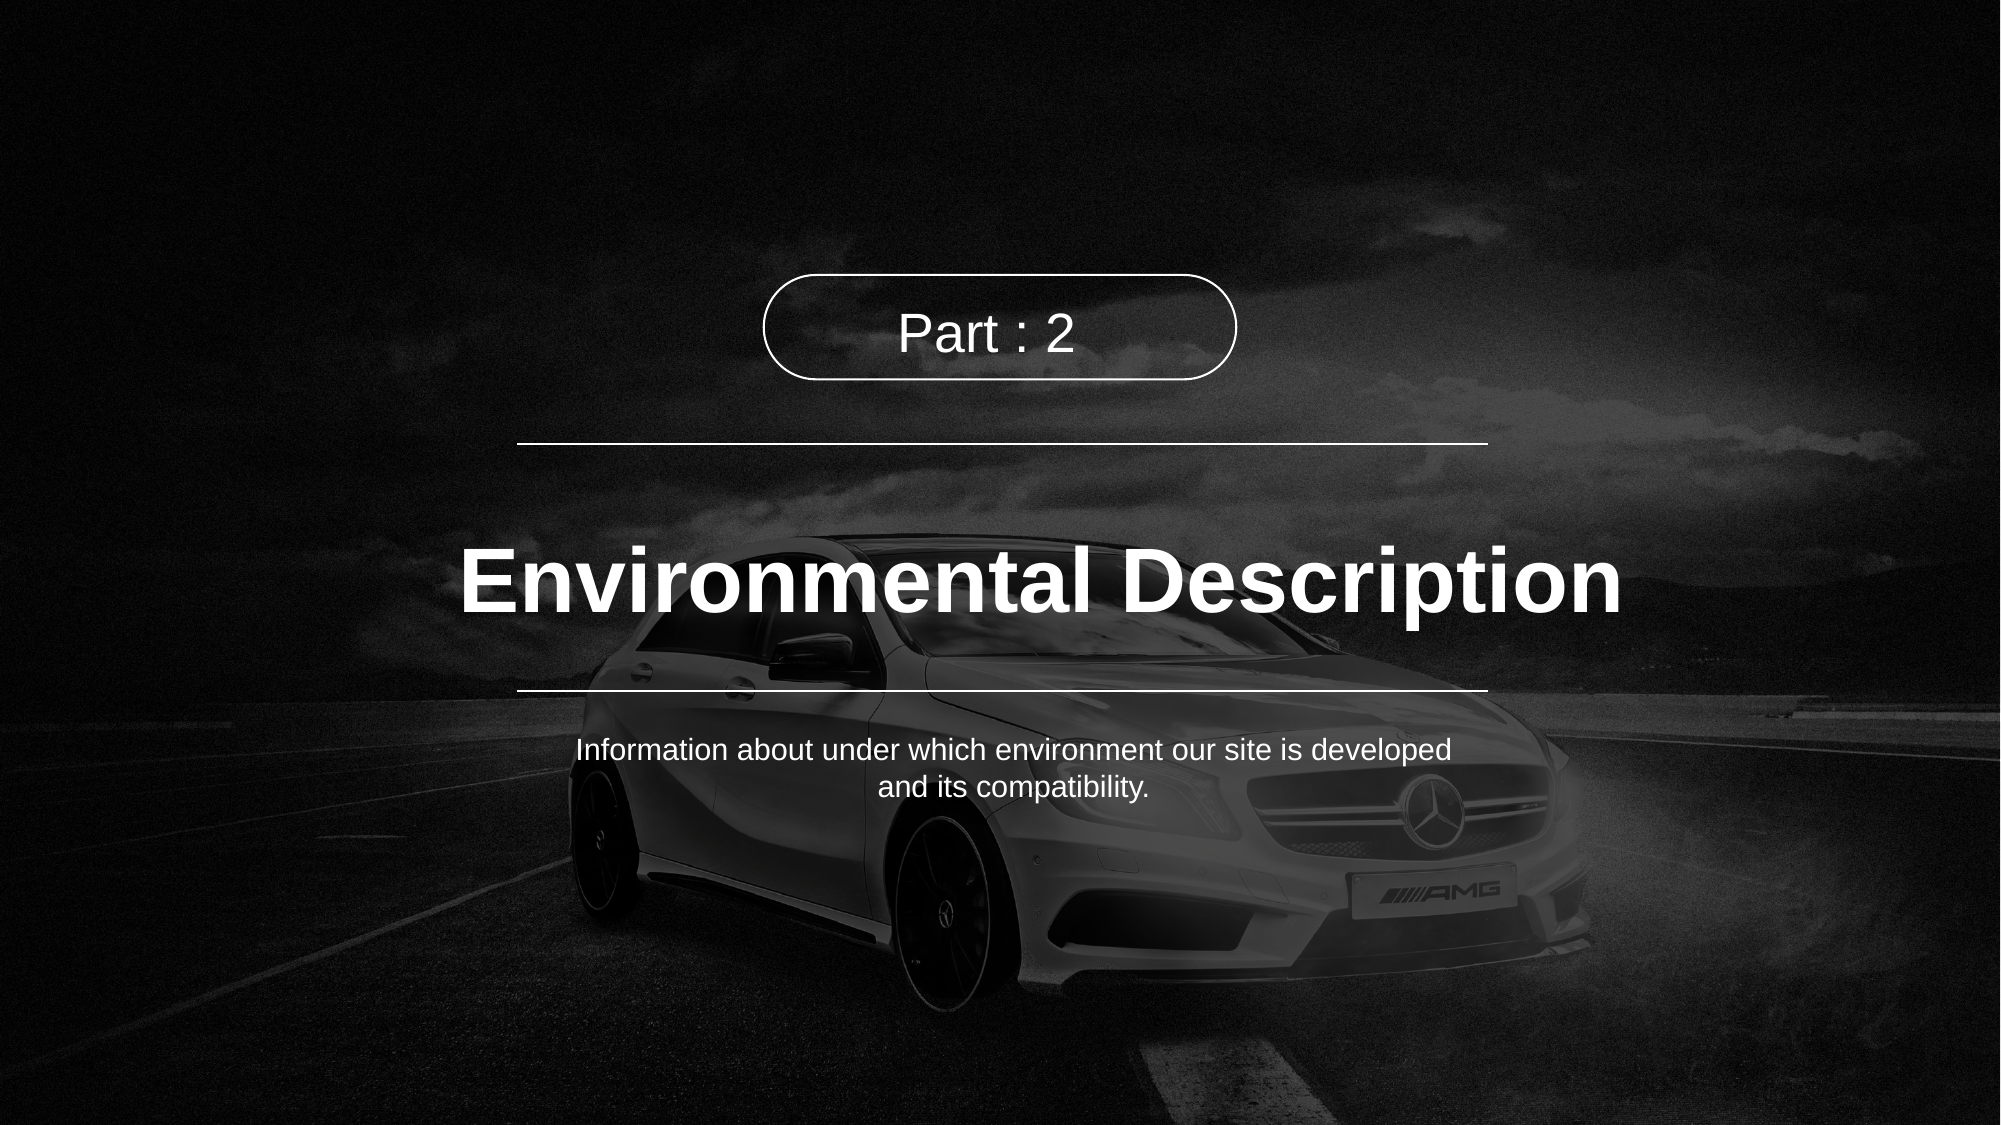

Part : 2
Environmental Description
Information about under which environment our site is developed and its compatibility.